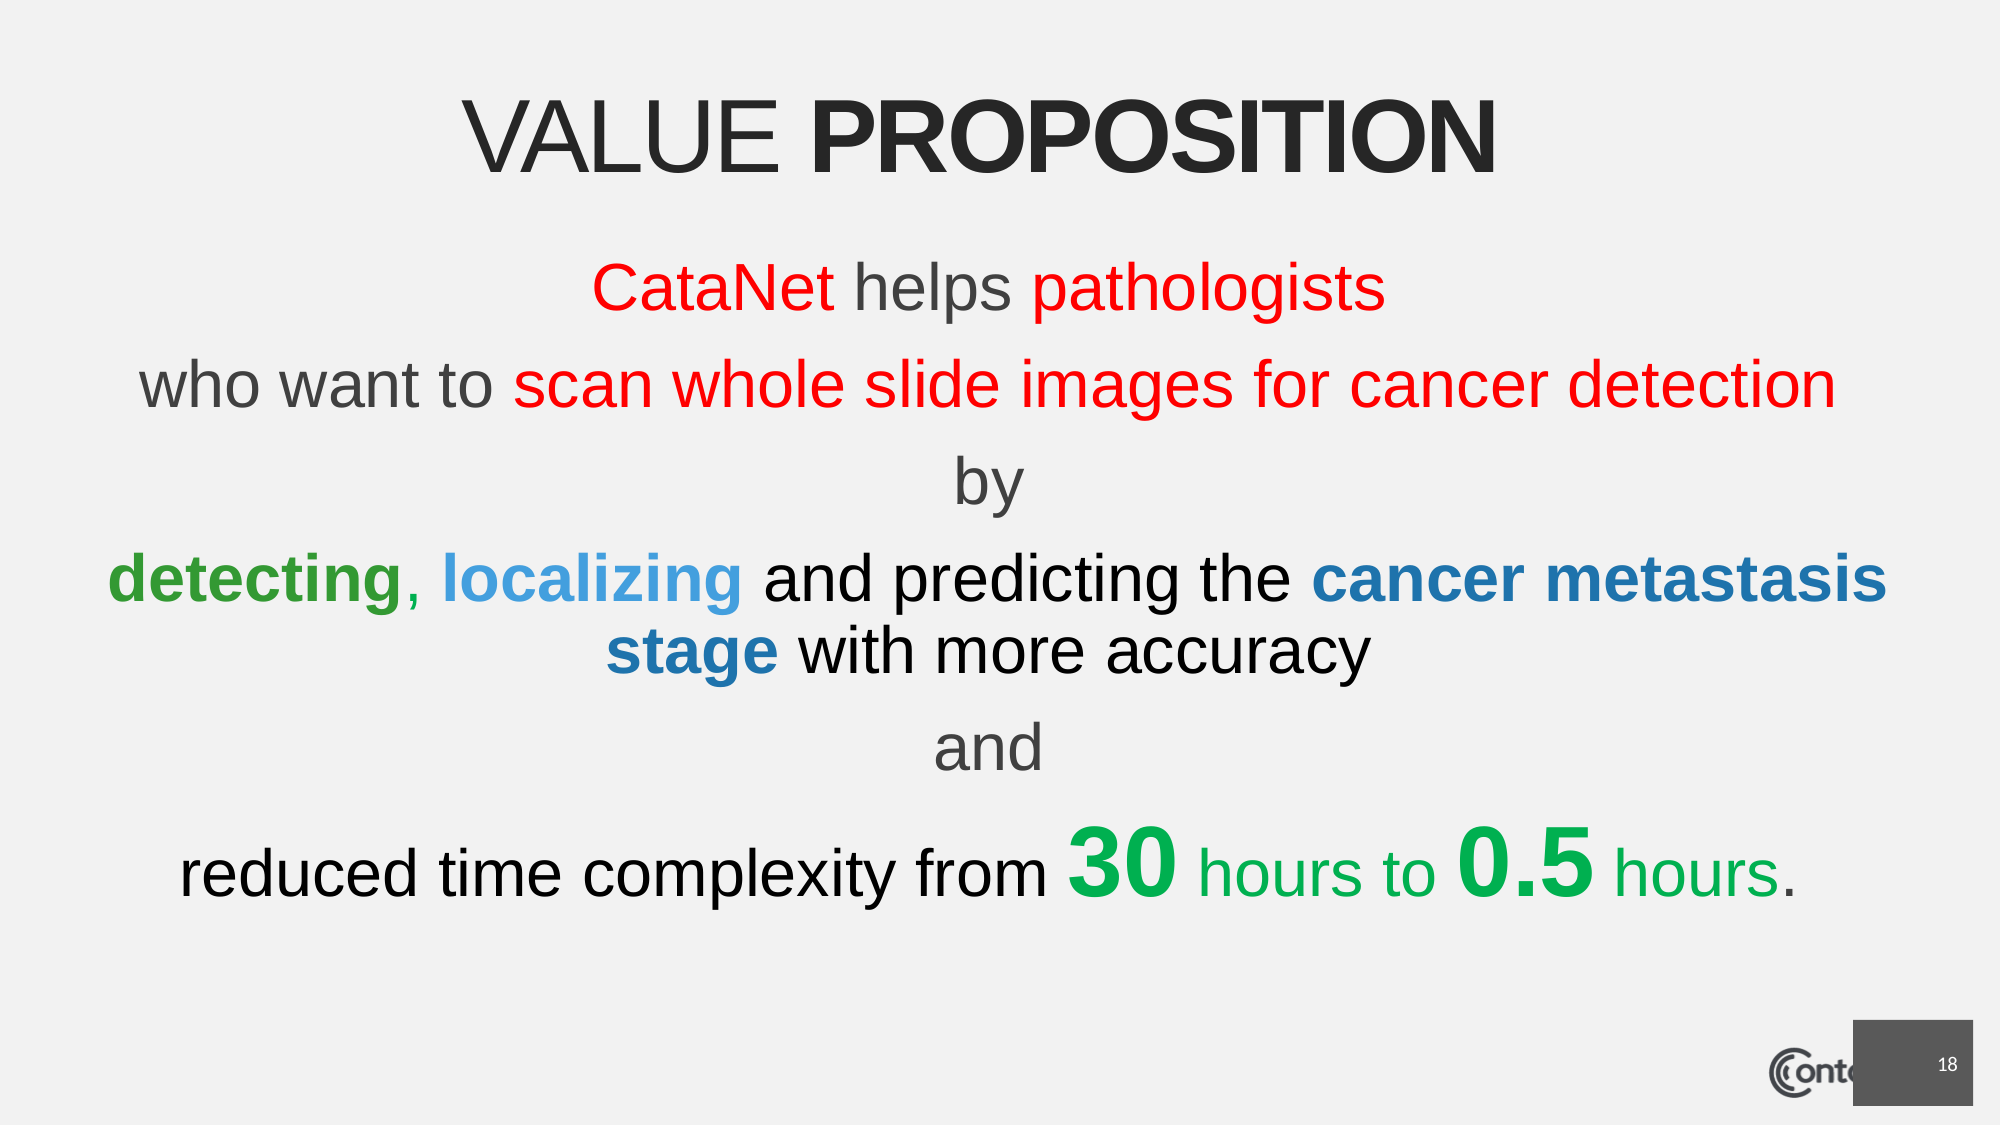

# VALUE PROPOSITION
CataNet helps pathologists
who want to scan whole slide images for cancer detection
by
detecting, localizing and predicting the cancer metastasis stage with more accuracy
and
reduced time complexity from 30 hours to 0.5 hours.
18